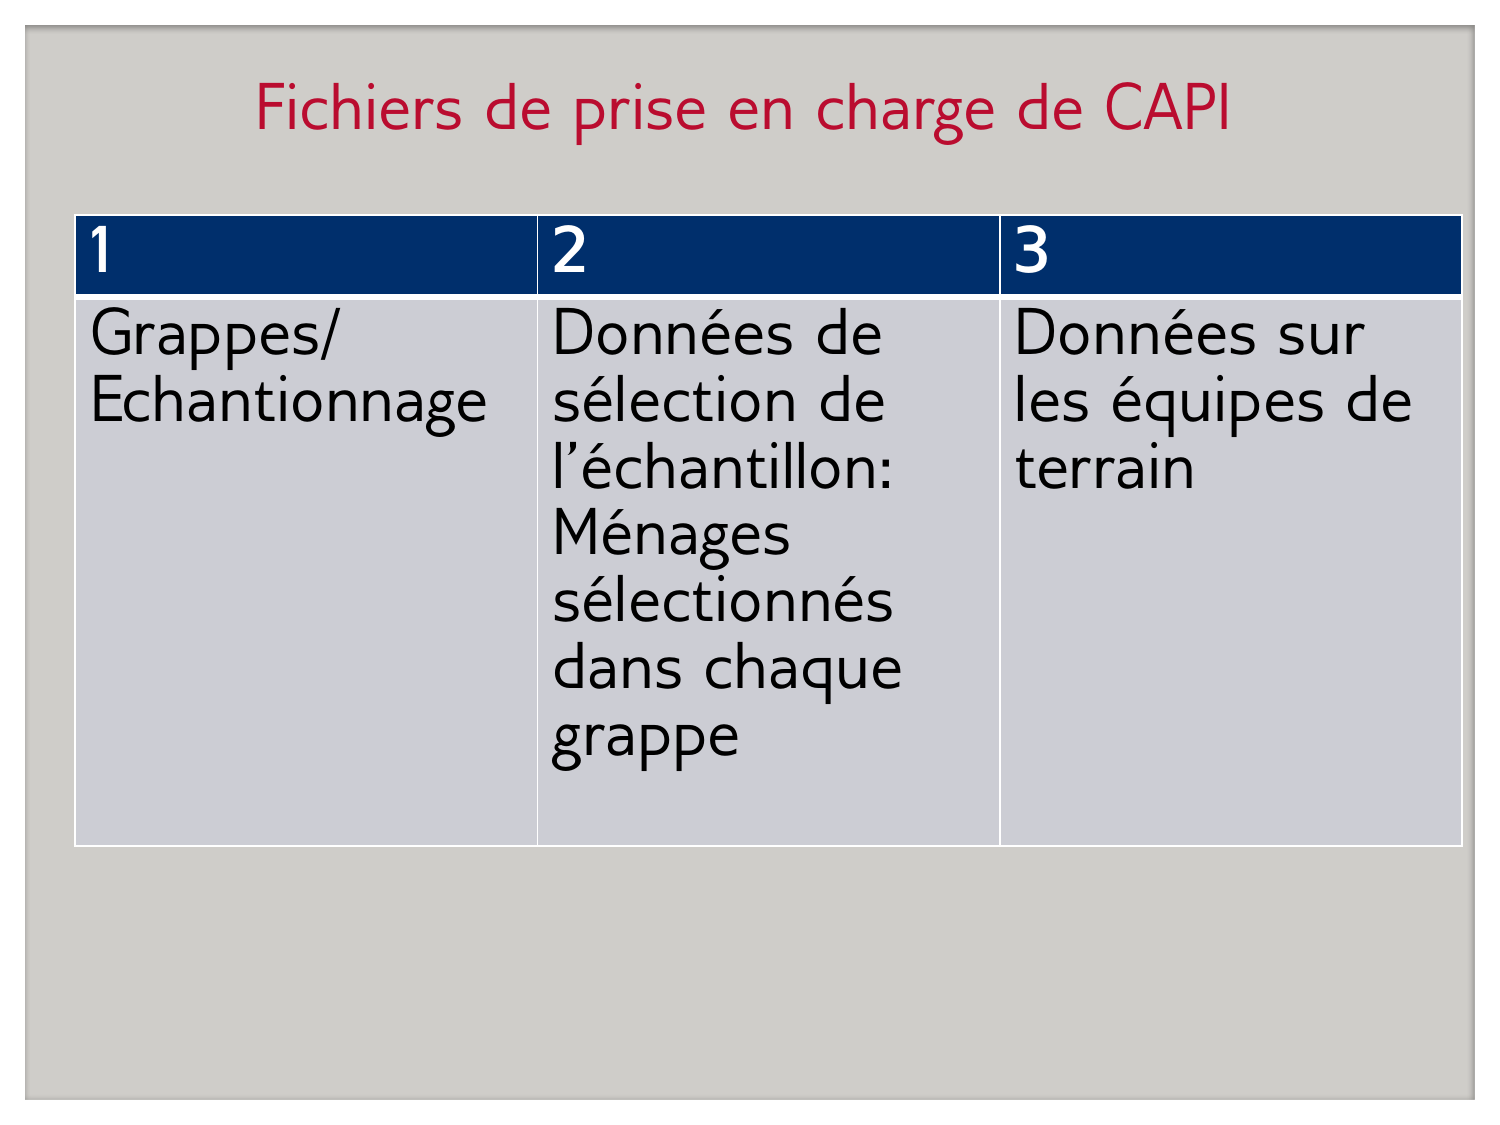

# Fichiers de prise en charge de CAPI
| 1 | 2 | 3 |
| --- | --- | --- |
| Grappes/ Echantionnage | Données de sélection de l’échantillon: Ménages sélectionnés dans chaque grappe | Données sur les équipes de terrain |